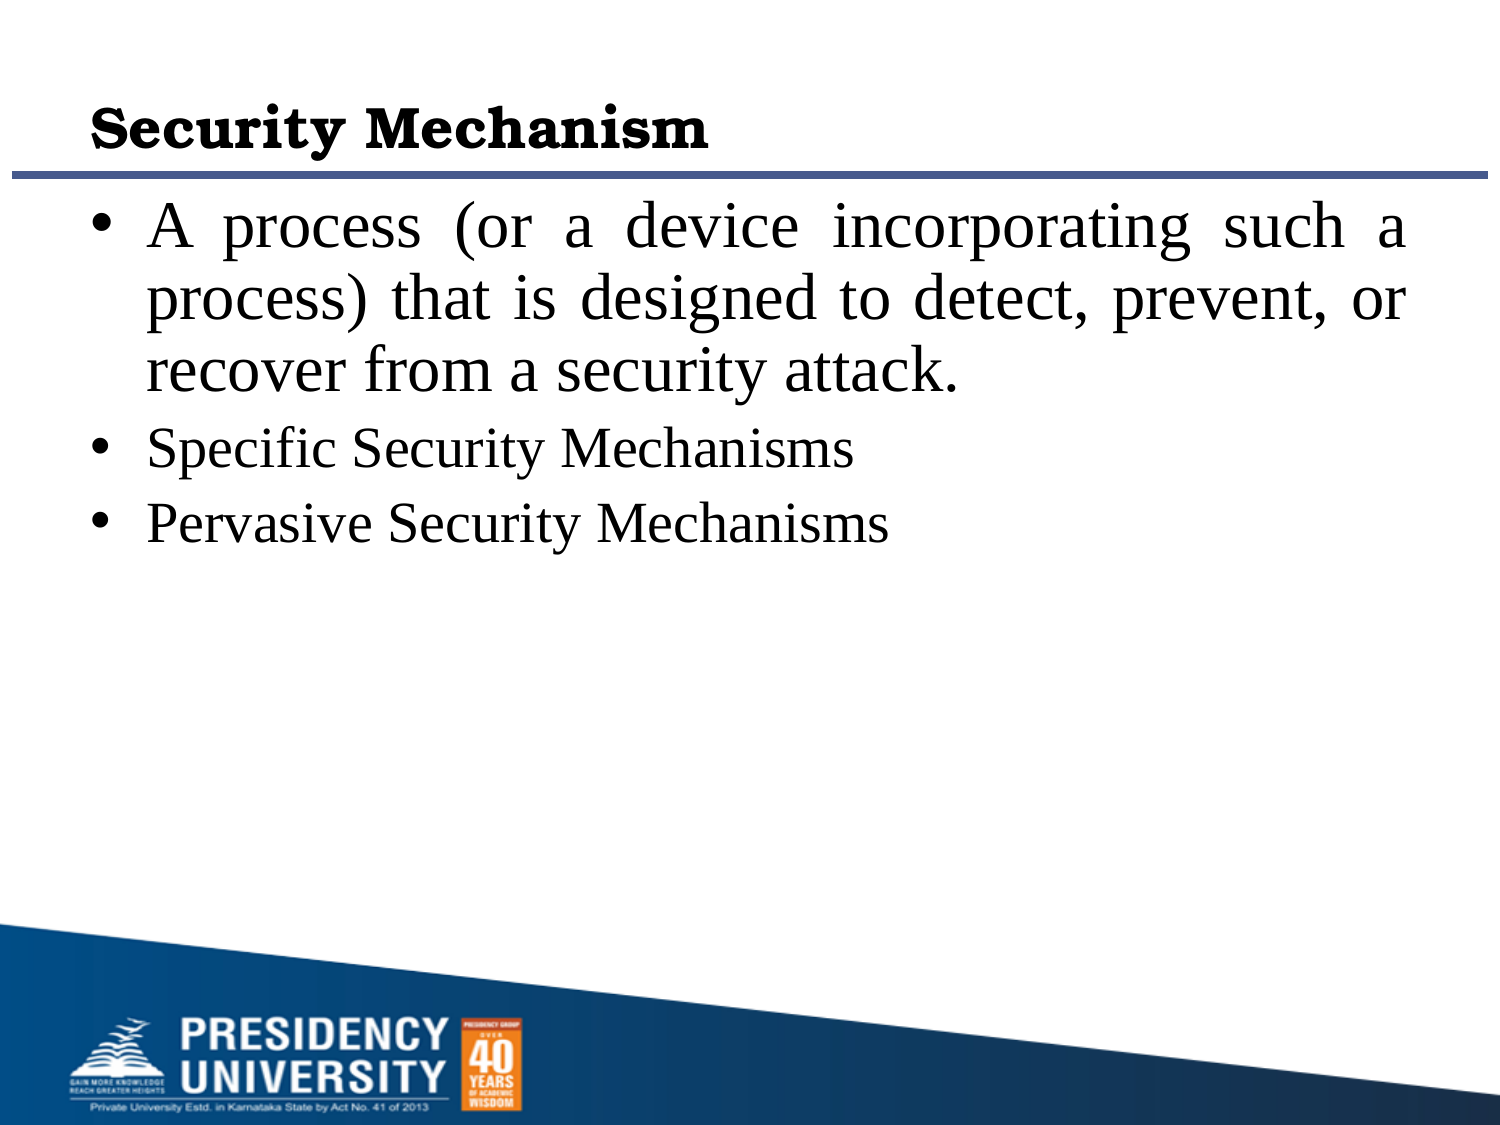

# Security Mechanism
A process (or a device incorporating such a process) that is designed to detect, prevent, or recover from a security attack.
Specific Security Mechanisms
Pervasive Security Mechanisms

44